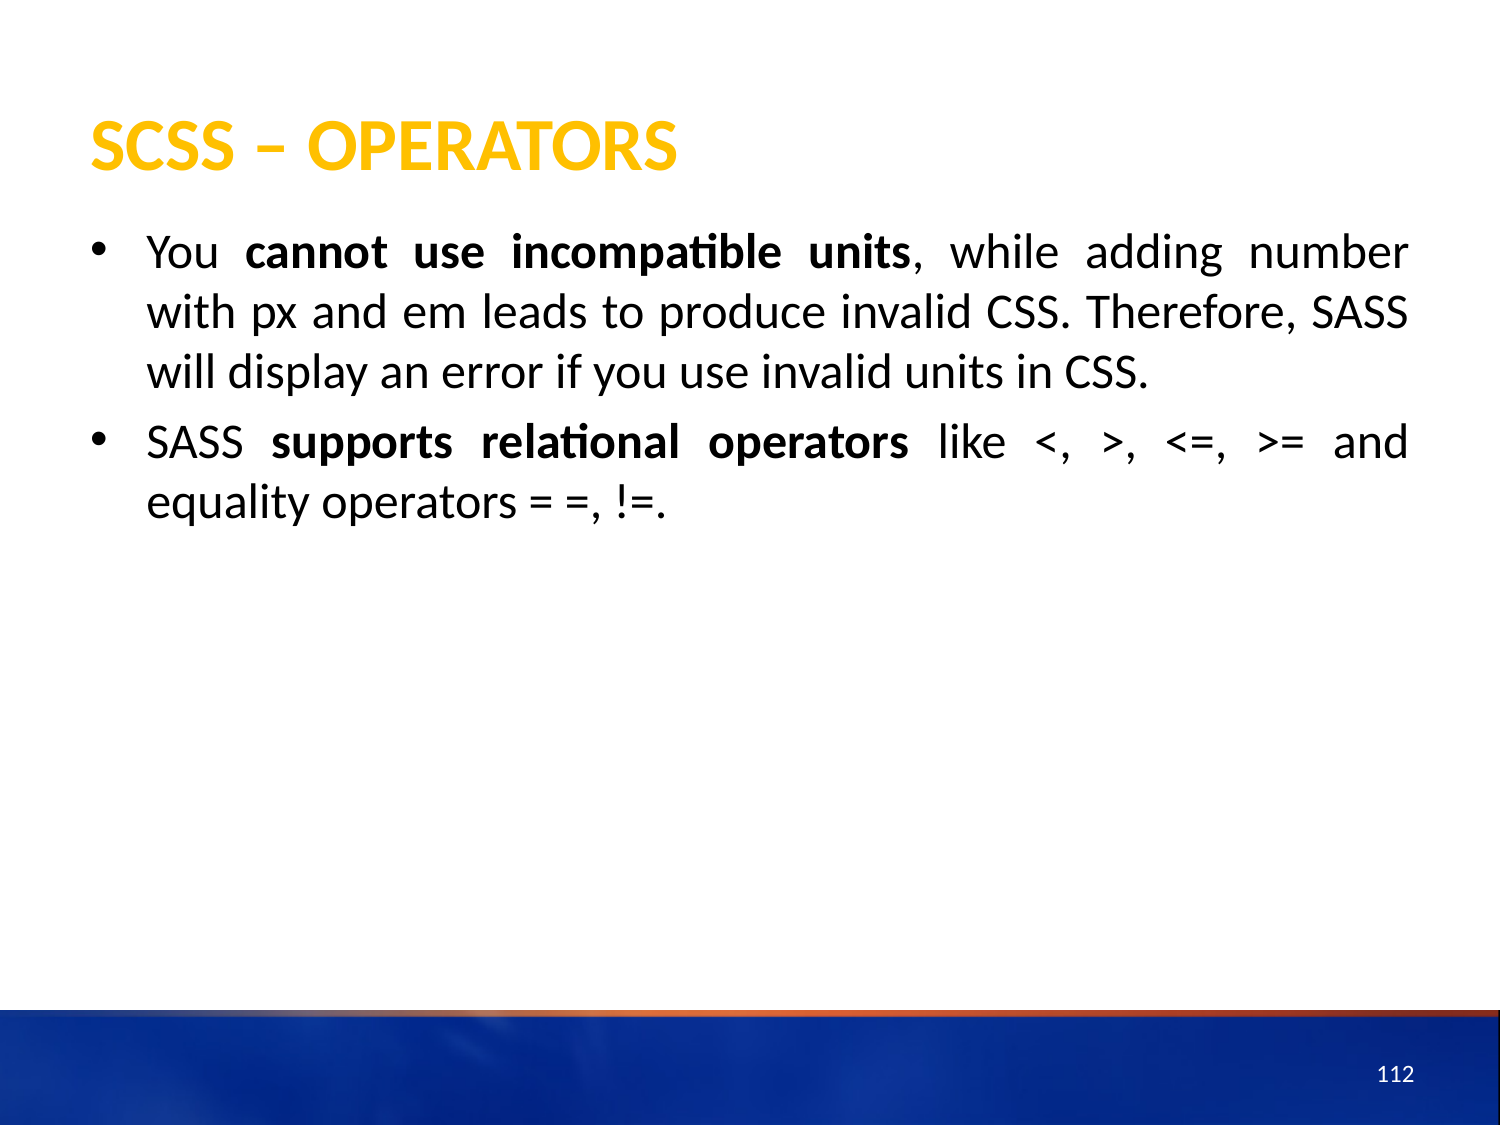

# SCSS – Operators
You cannot use incompatible units, while adding number with px and em leads to produce invalid CSS. Therefore, SASS will display an error if you use invalid units in CSS.
SASS supports relational operators like <, >, <=, >= and equality operators = =, !=.
Extend/Inheritance
Extend/Inheritance
112